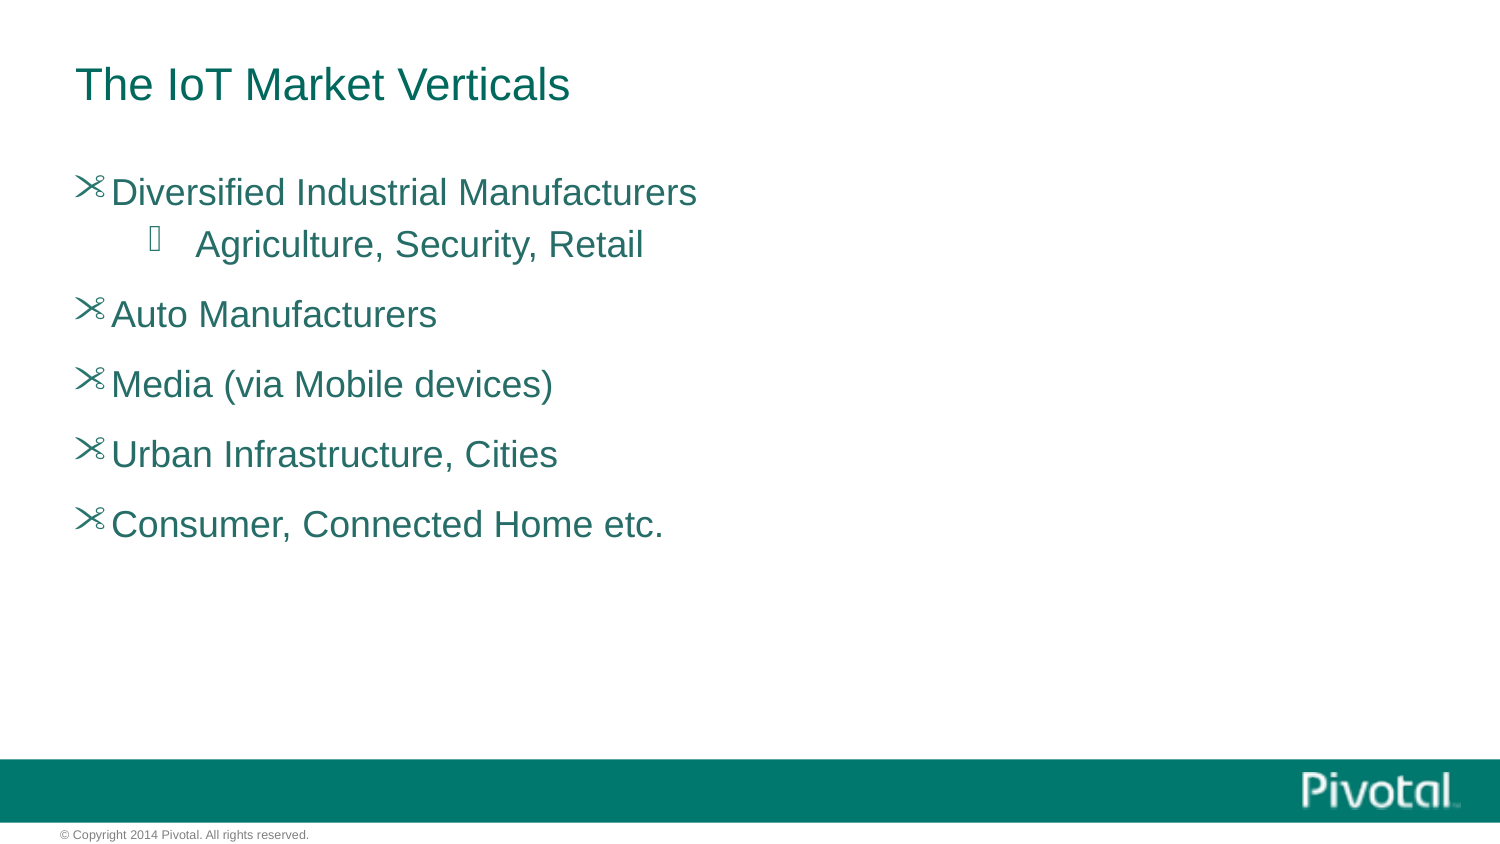

The IoT Market Verticals
Diversified Industrial Manufacturers
Agriculture, Security, Retail
Auto Manufacturers
Media (via Mobile devices)
Urban Infrastructure, Cities
Consumer, Connected Home etc.